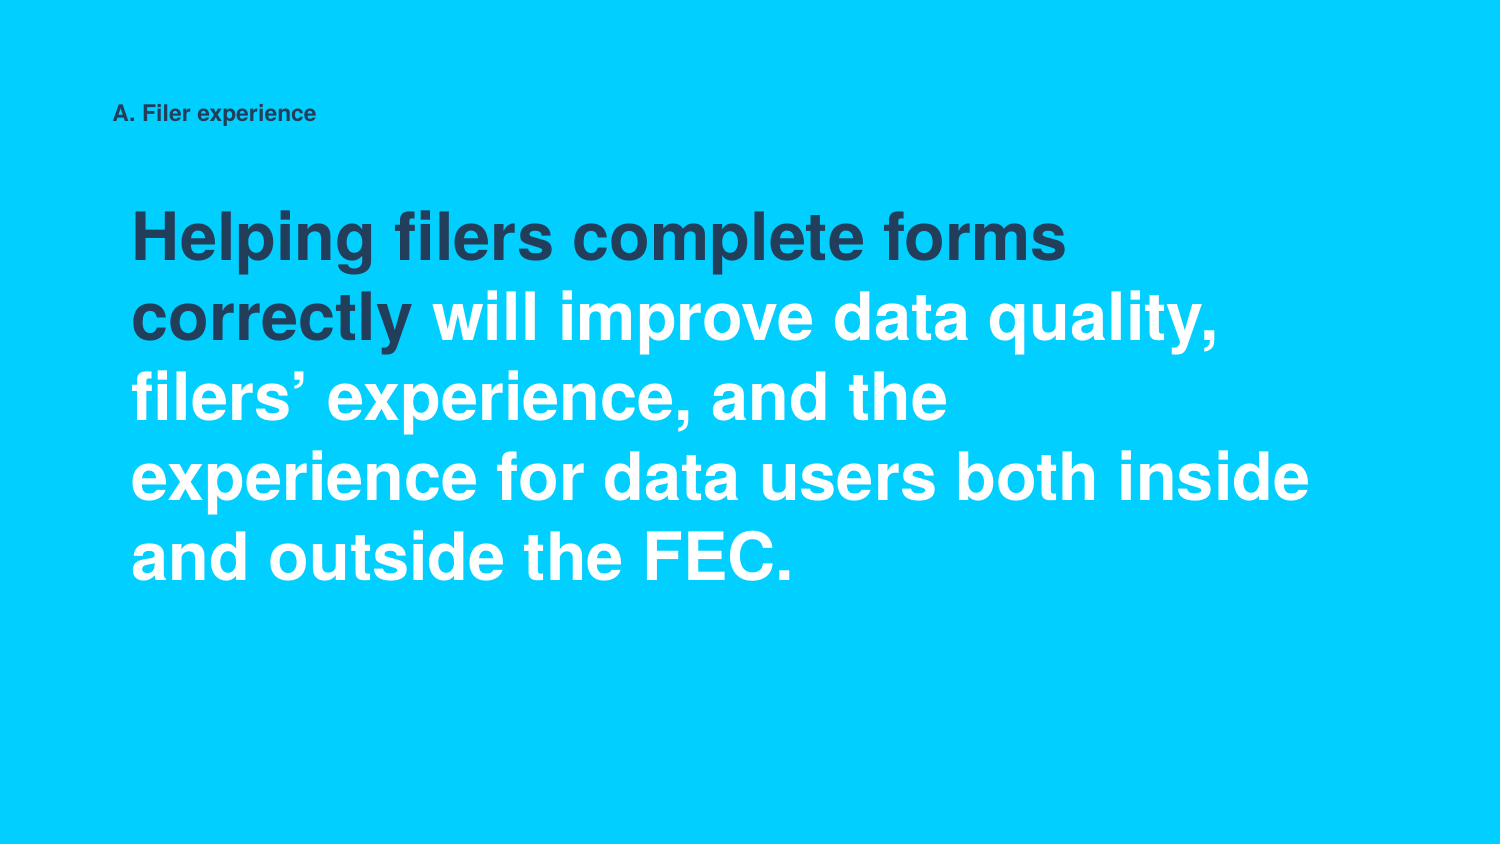

# Helping filers complete forms correctly will improve data quality, filers’ experience, and the experience for data users both inside and outside the FEC.
A. Filer experience